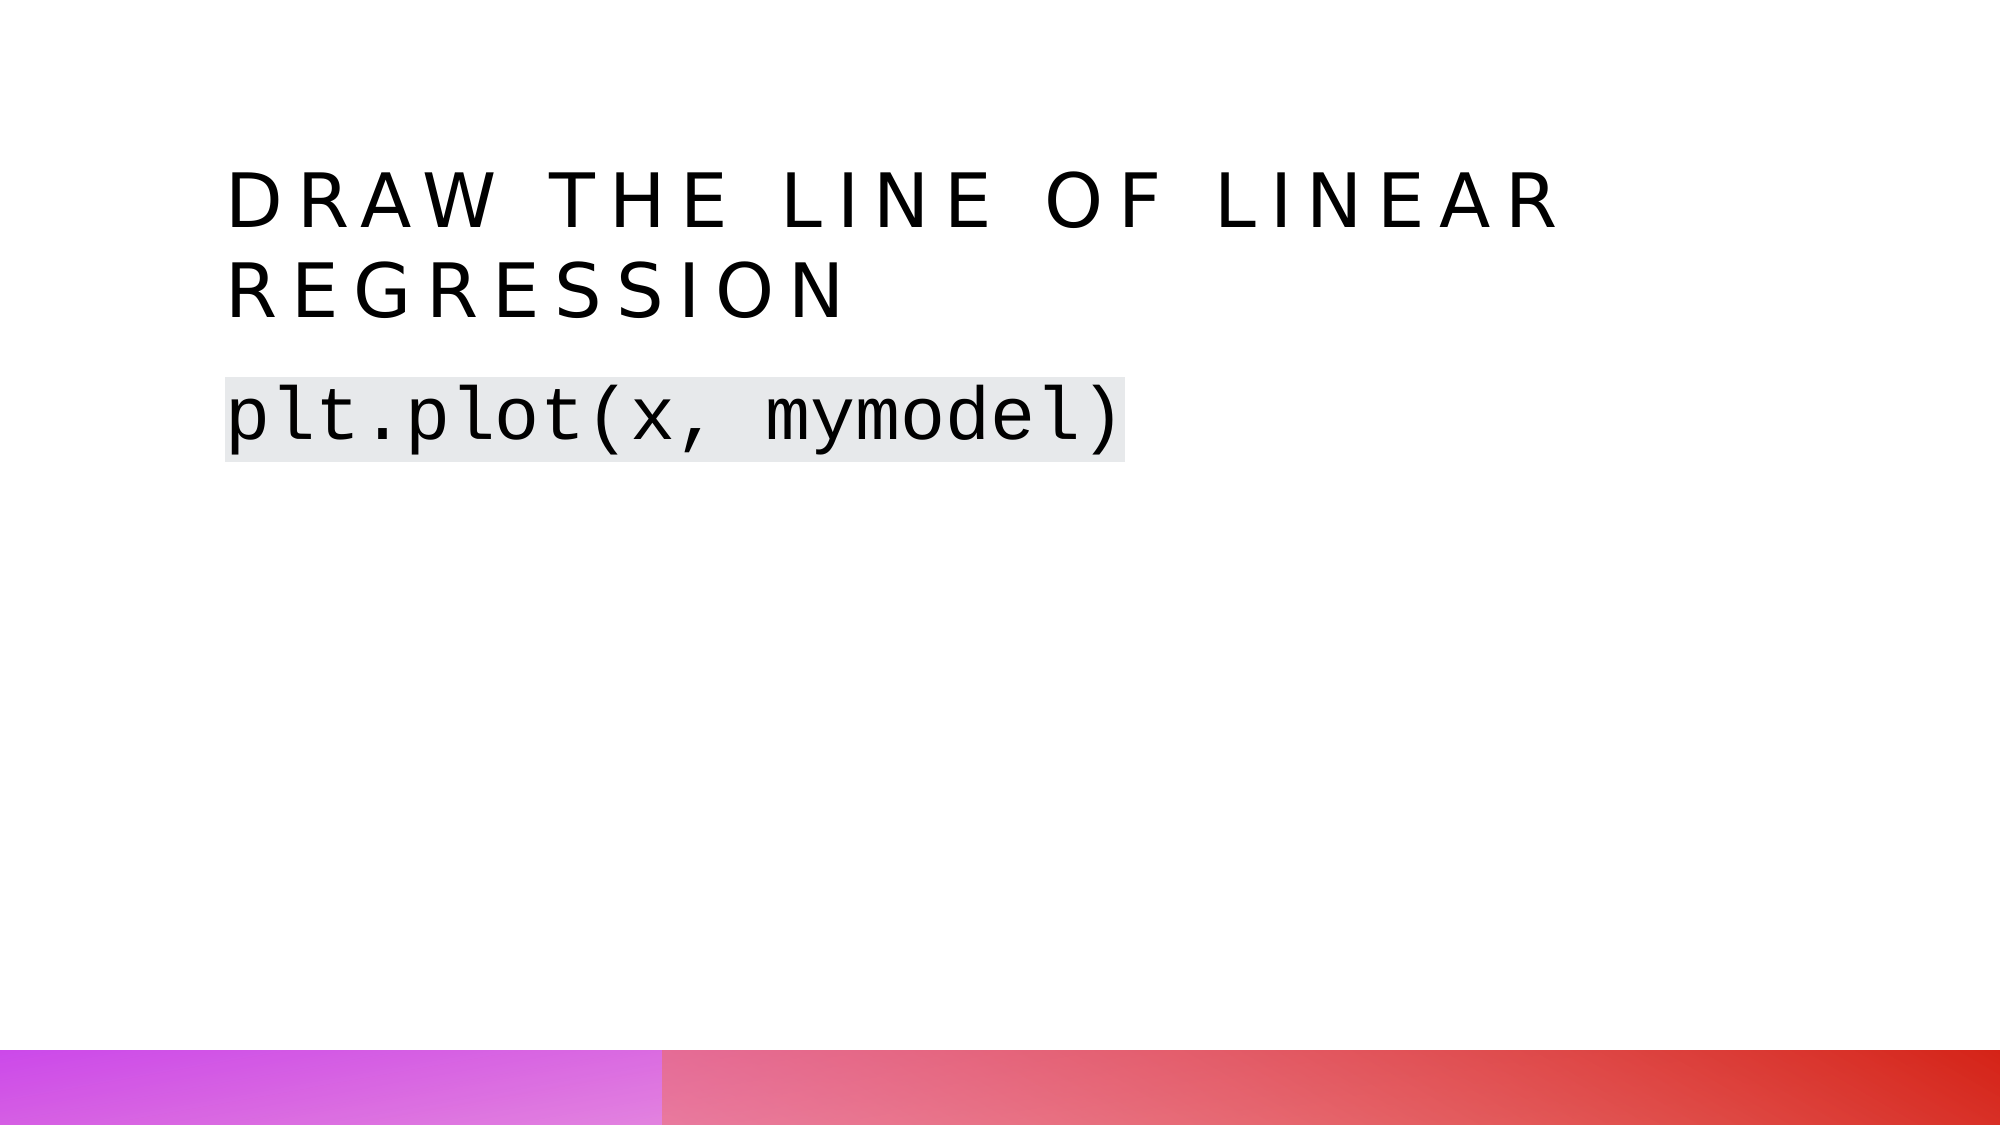

# Draw the line of linear regression
plt.plot(x, mymodel)